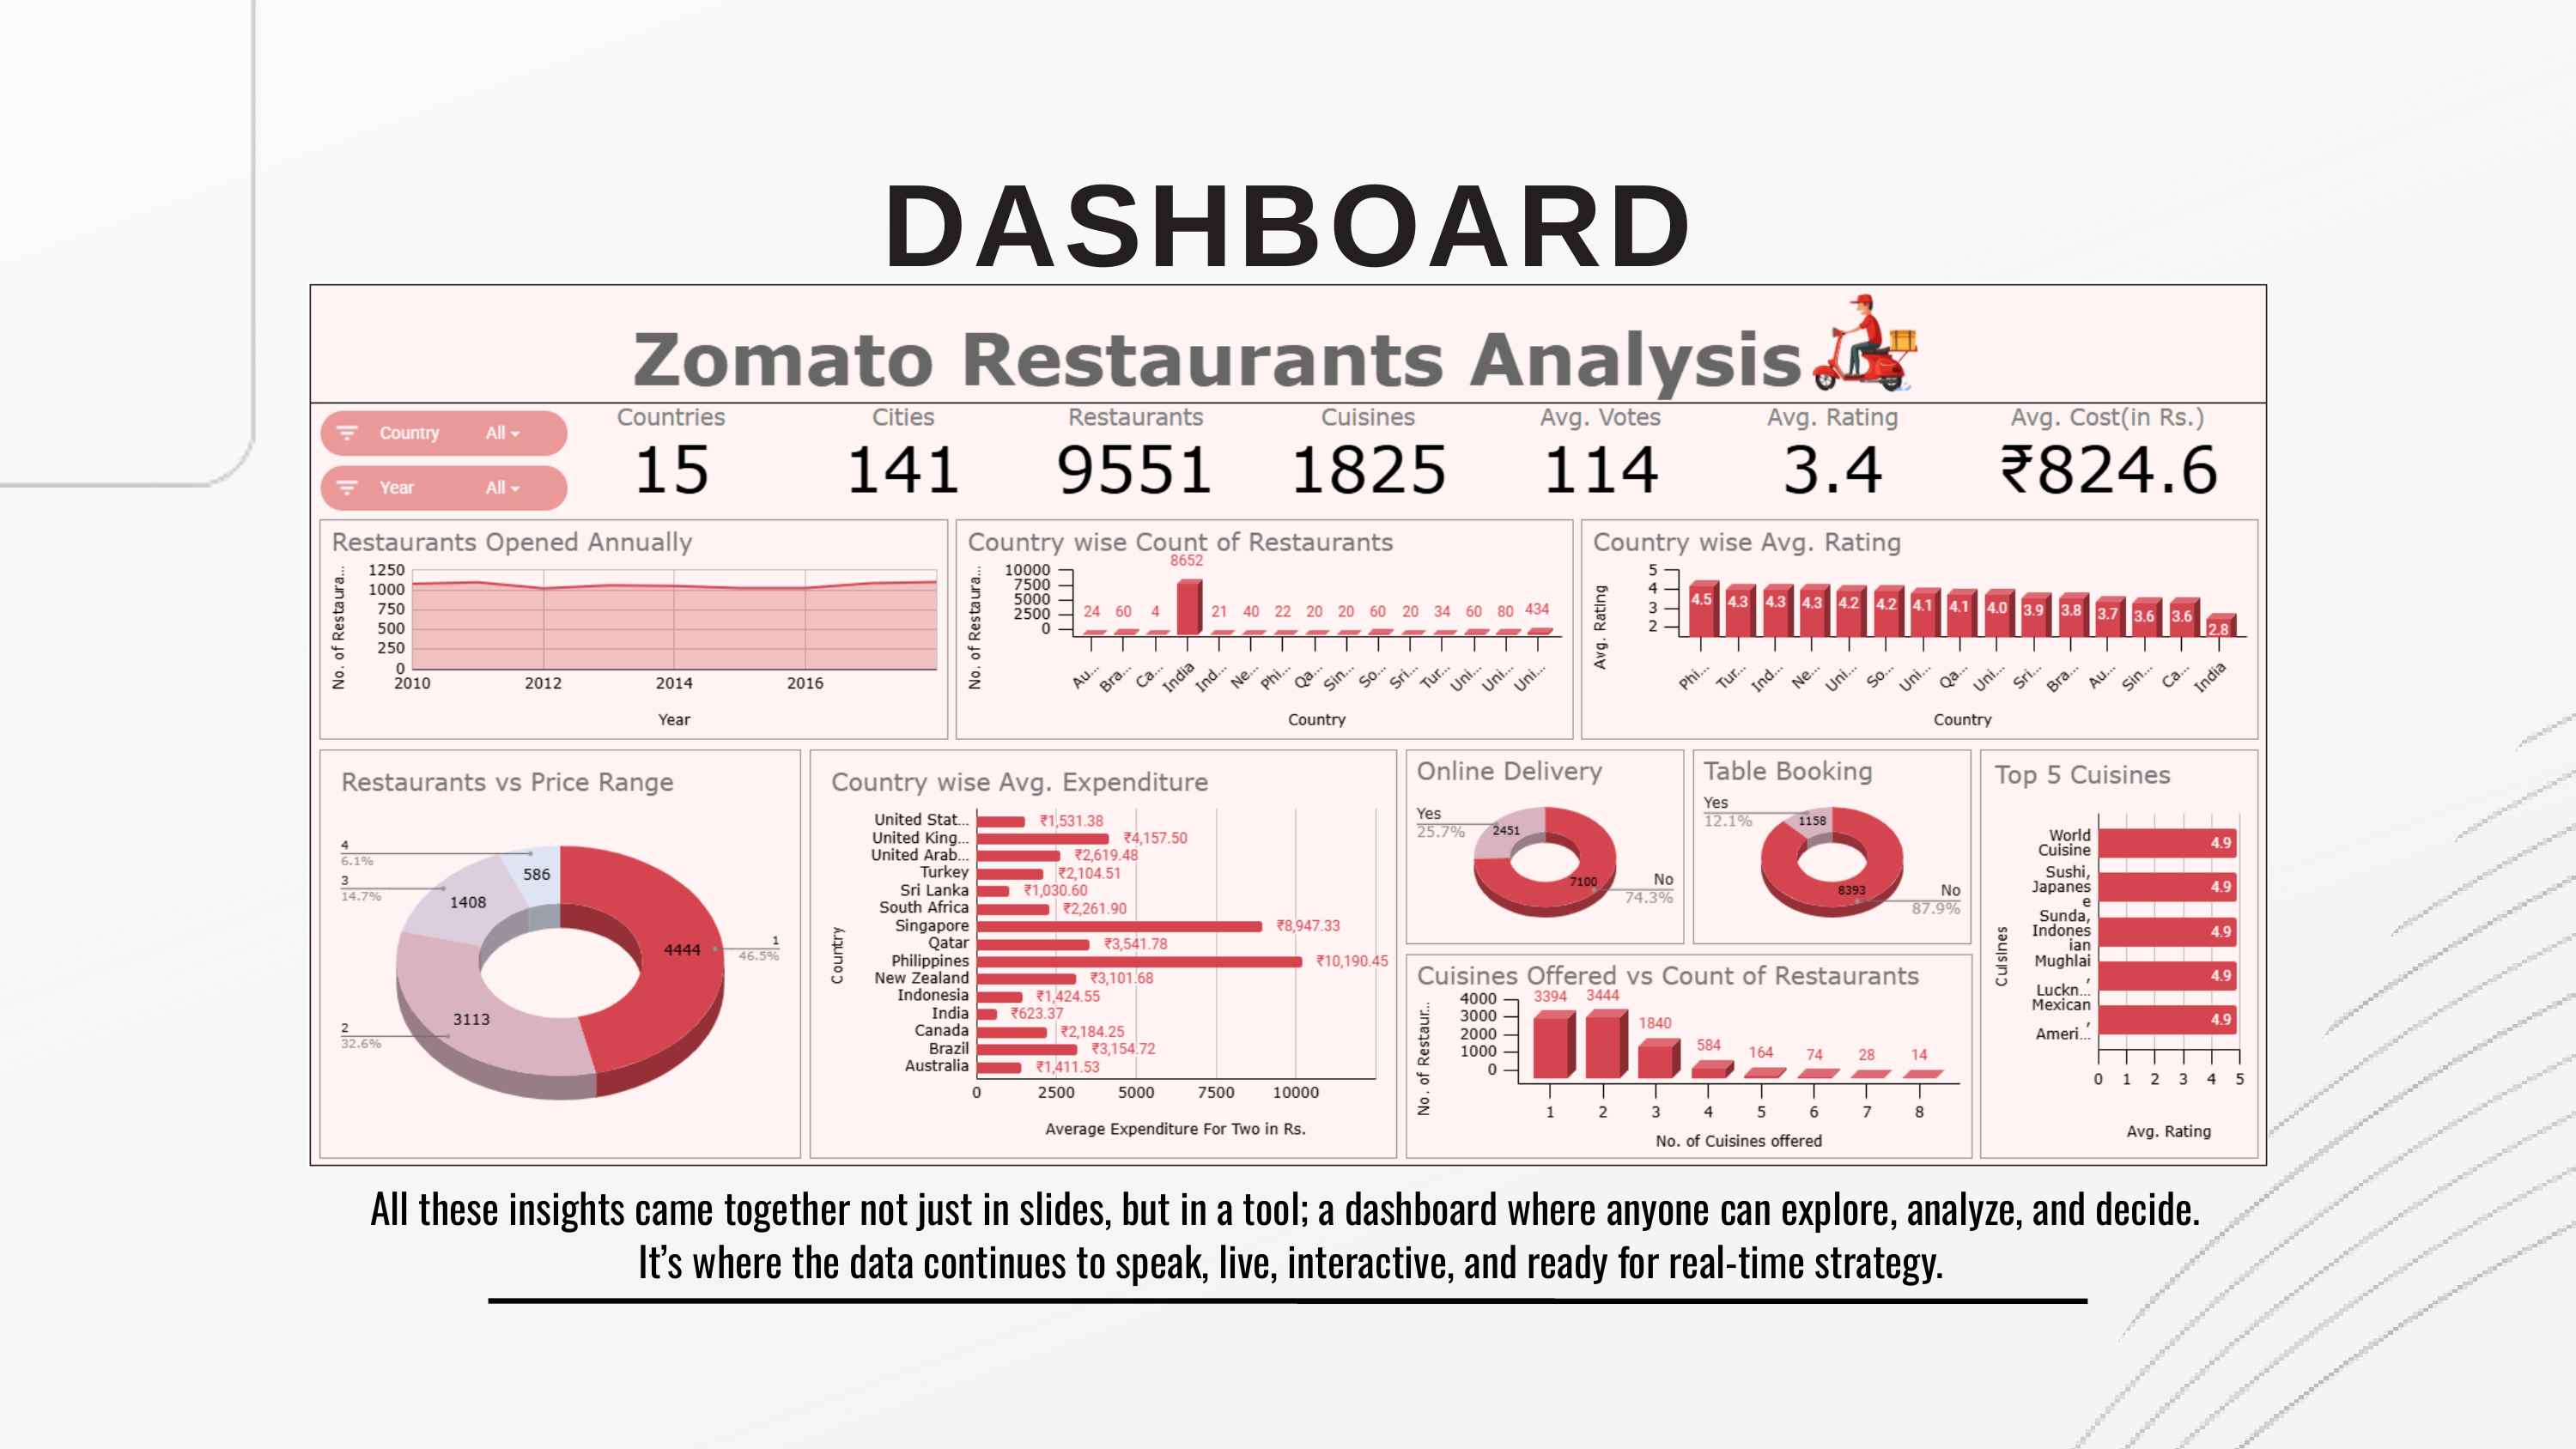

DASHBOARD

All these insights came together not just in slides, but in a tool; a dashboard where anyone can explore, analyze, and decide.
 It’s where the data continues to speak, live, interactive, and ready for real-time strategy.